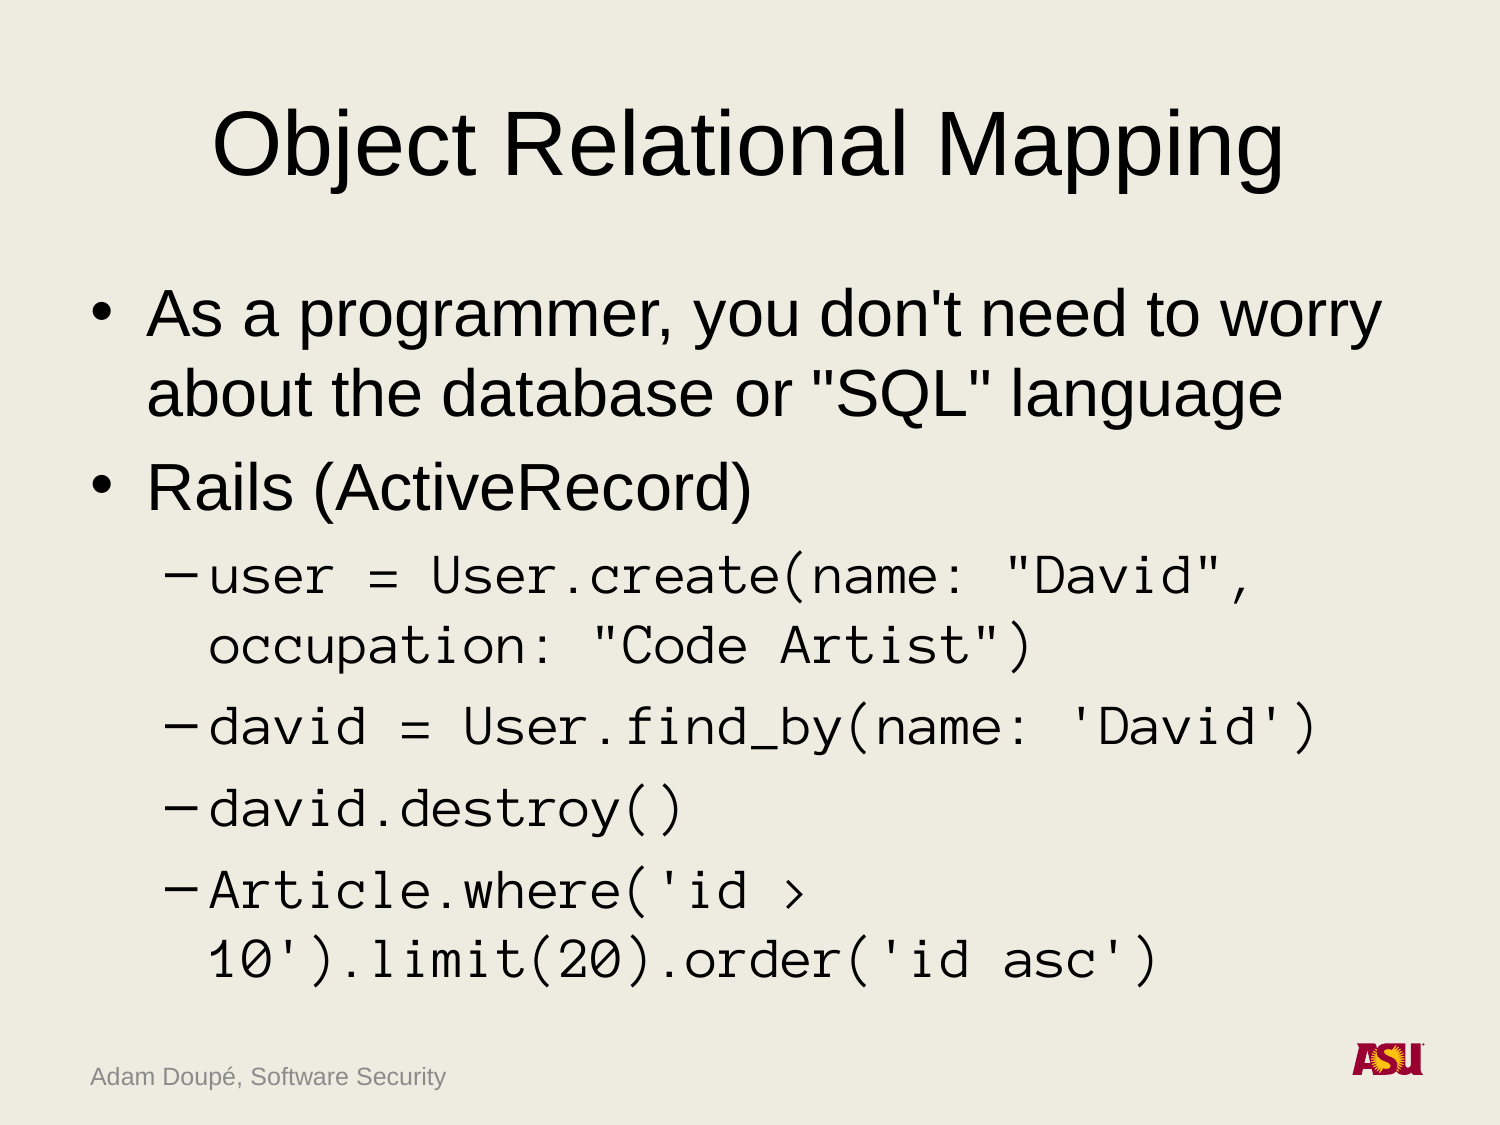

# Object Relational Mapping
As a programmer, you don't need to worry about the database or "SQL" language
Rails (ActiveRecord)
user = User.create(name: "David", occupation: "Code Artist")
david = User.find_by(name: 'David')
david.destroy()
Article.where('id > 10').limit(20).order('id asc')